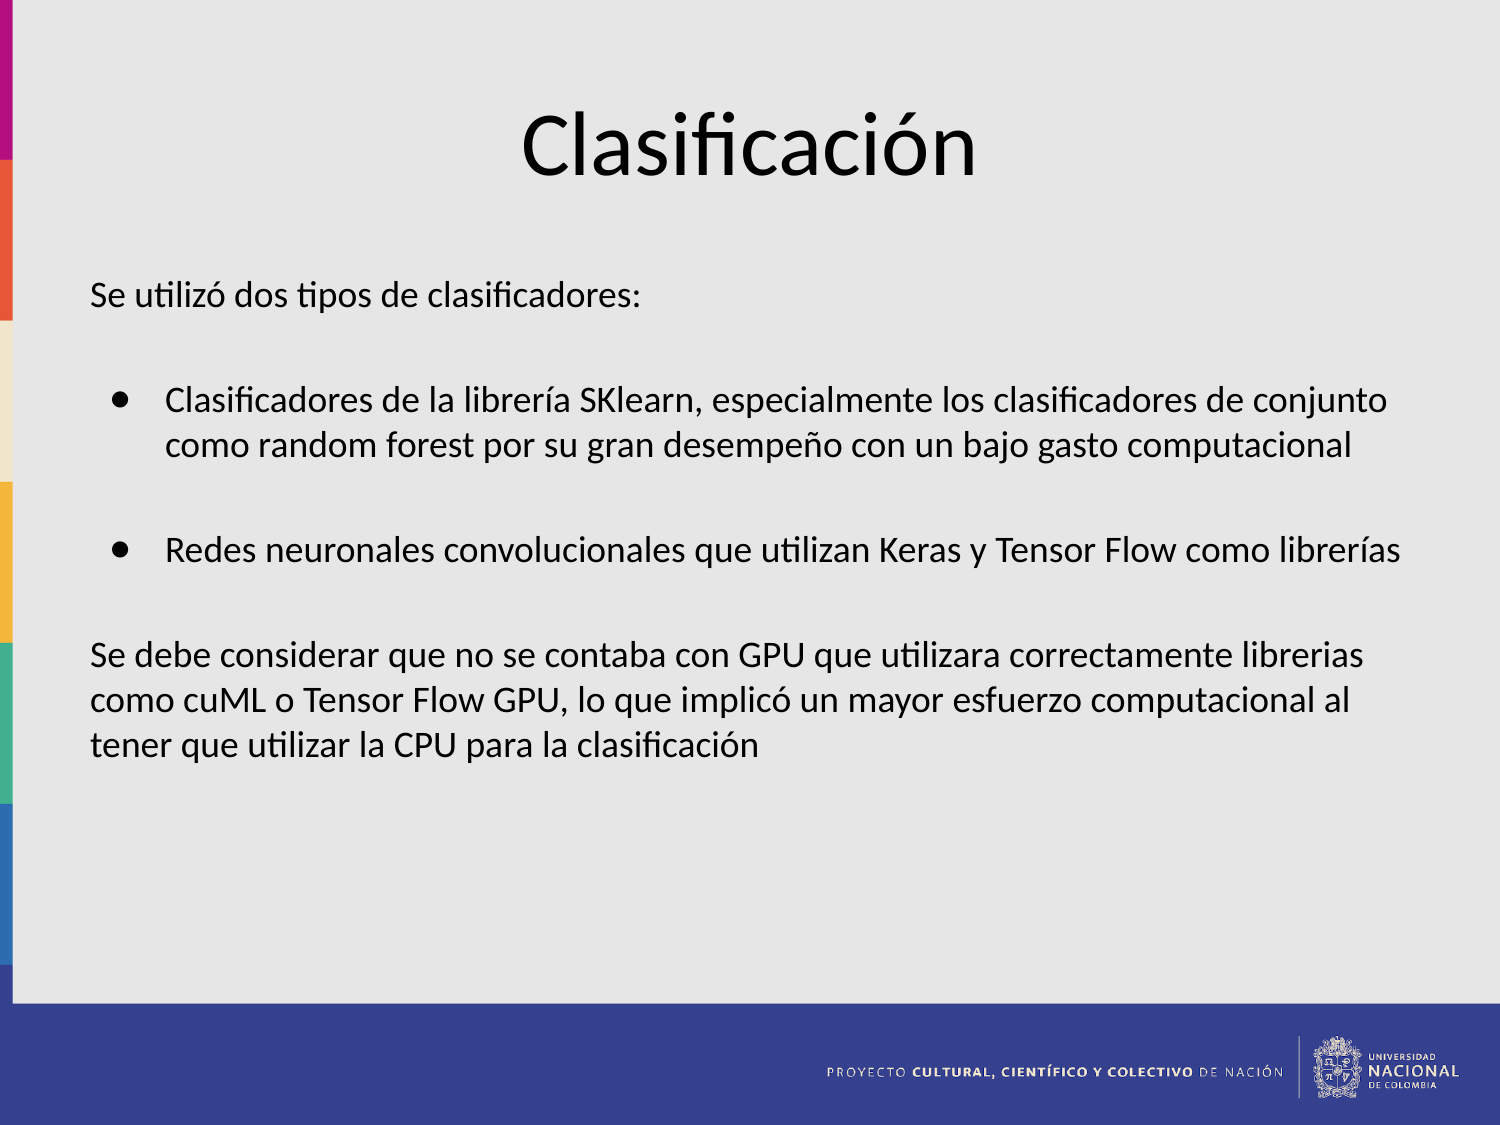

# Clasificación
Se utilizó dos tipos de clasificadores:

Clasificadores de la librería SKlearn, especialmente los clasificadores de conjunto como random forest por su gran desempeño con un bajo gasto computacional

Redes neuronales convolucionales que utilizan Keras y Tensor Flow como librerías

Se debe considerar que no se contaba con GPU que utilizara correctamente librerias como cuML o Tensor Flow GPU, lo que implicó un mayor esfuerzo computacional al tener que utilizar la CPU para la clasificación